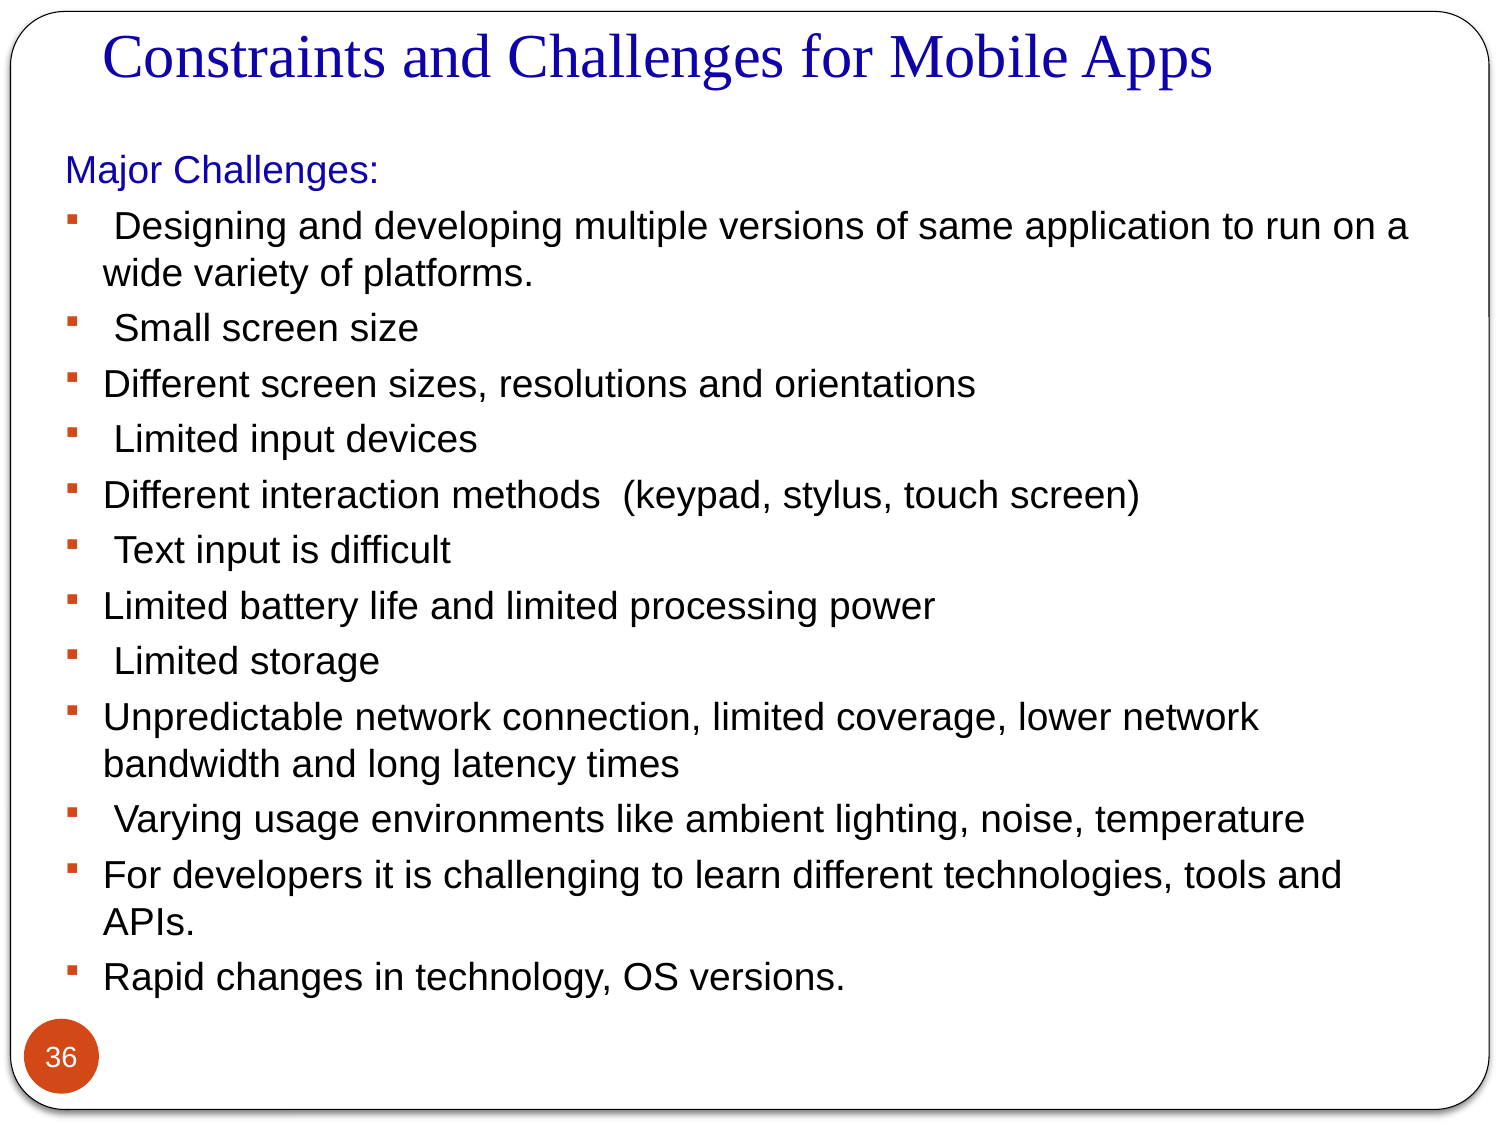

# Constraints and Challenges for Mobile Apps
Major Challenges:
 Designing and developing multiple versions of same application to run on a wide variety of platforms.
 Small screen size
Different screen sizes, resolutions and orientations
 Limited input devices
Different interaction methods  (keypad, stylus, touch screen)
 Text input is difficult
Limited battery life and limited processing power
 Limited storage
Unpredictable network connection, limited coverage, lower network bandwidth and long latency times
 Varying usage environments like ambient lighting, noise, temperature
For developers it is challenging to learn different technologies, tools and APIs.
Rapid changes in technology, OS versions.

36